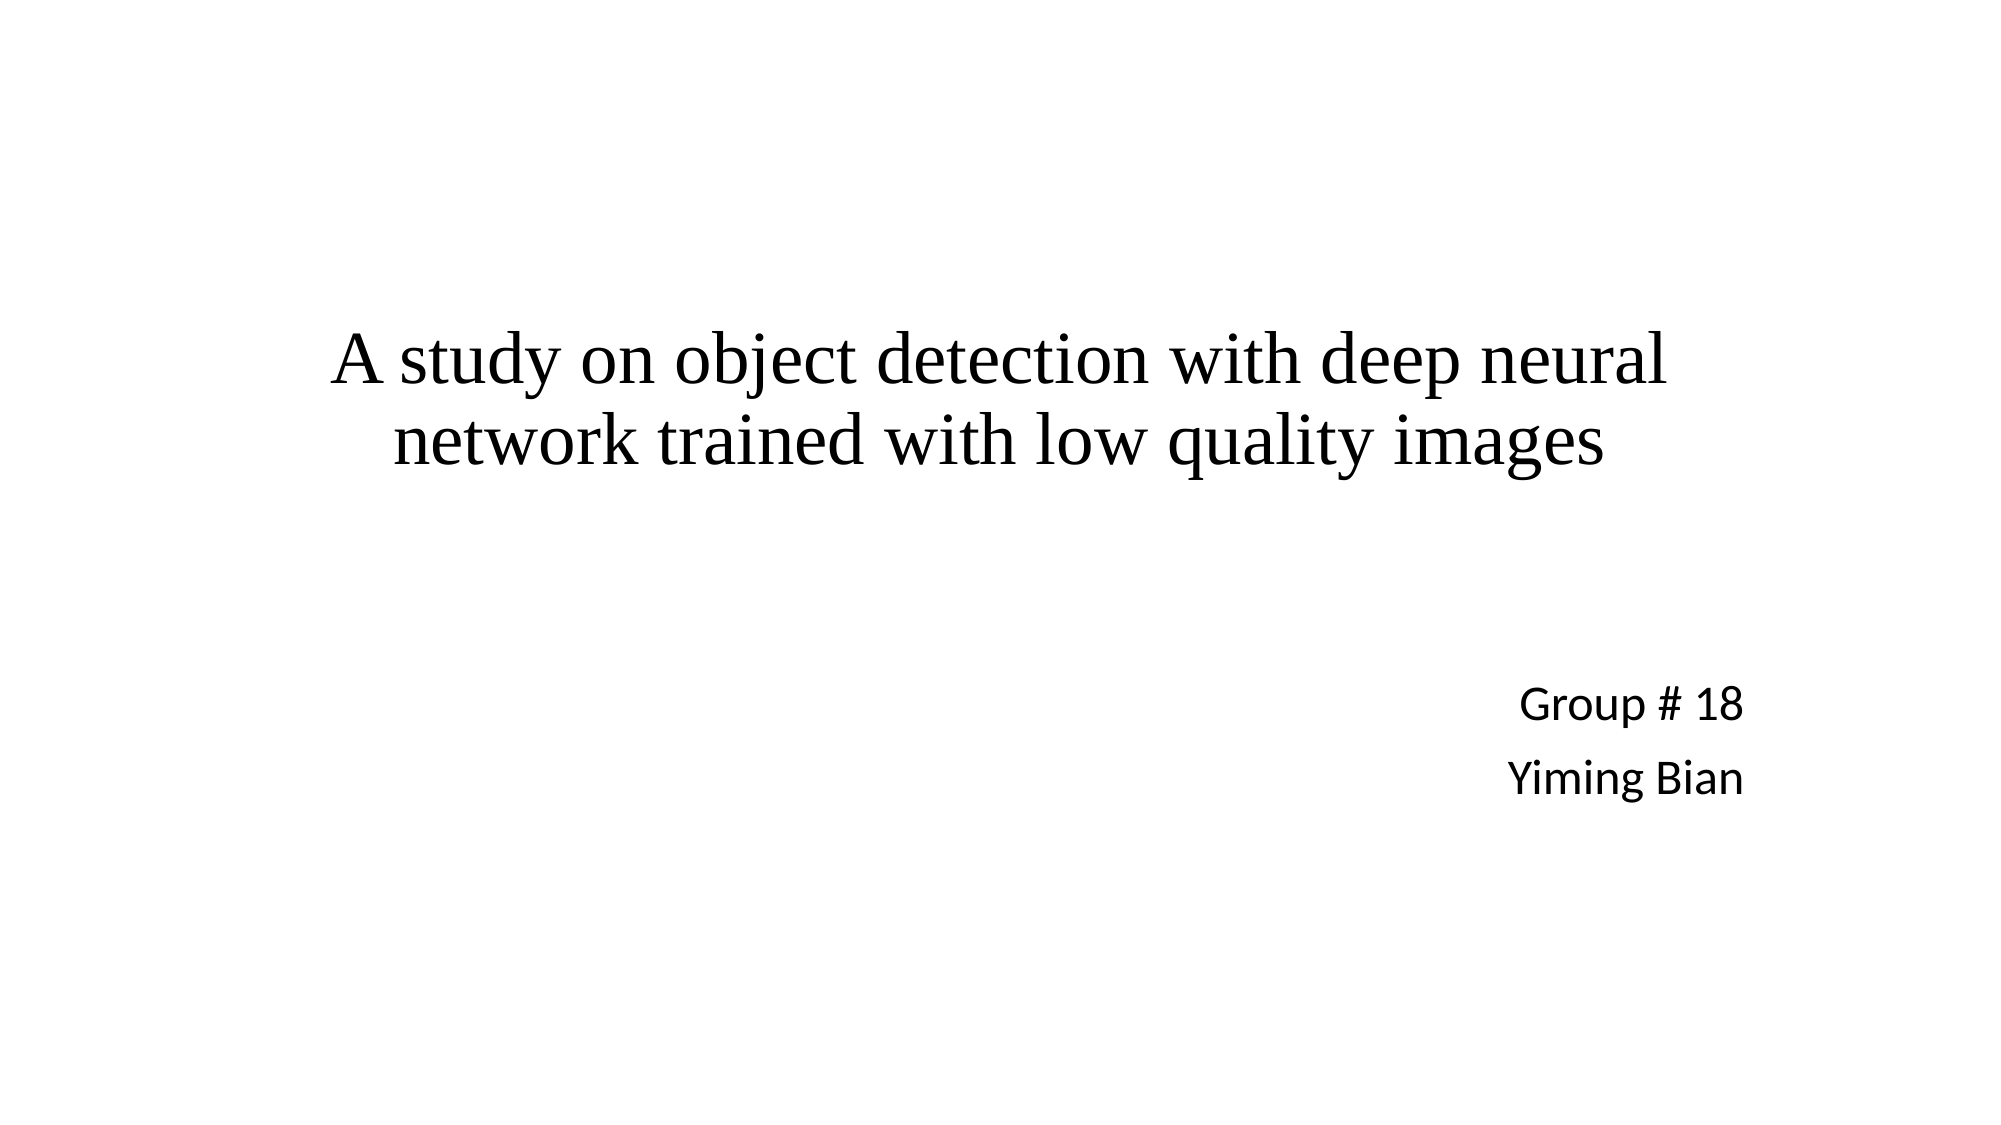

# A study on object detection with deep neural network trained with low quality images
Group # 18
Yiming Bian